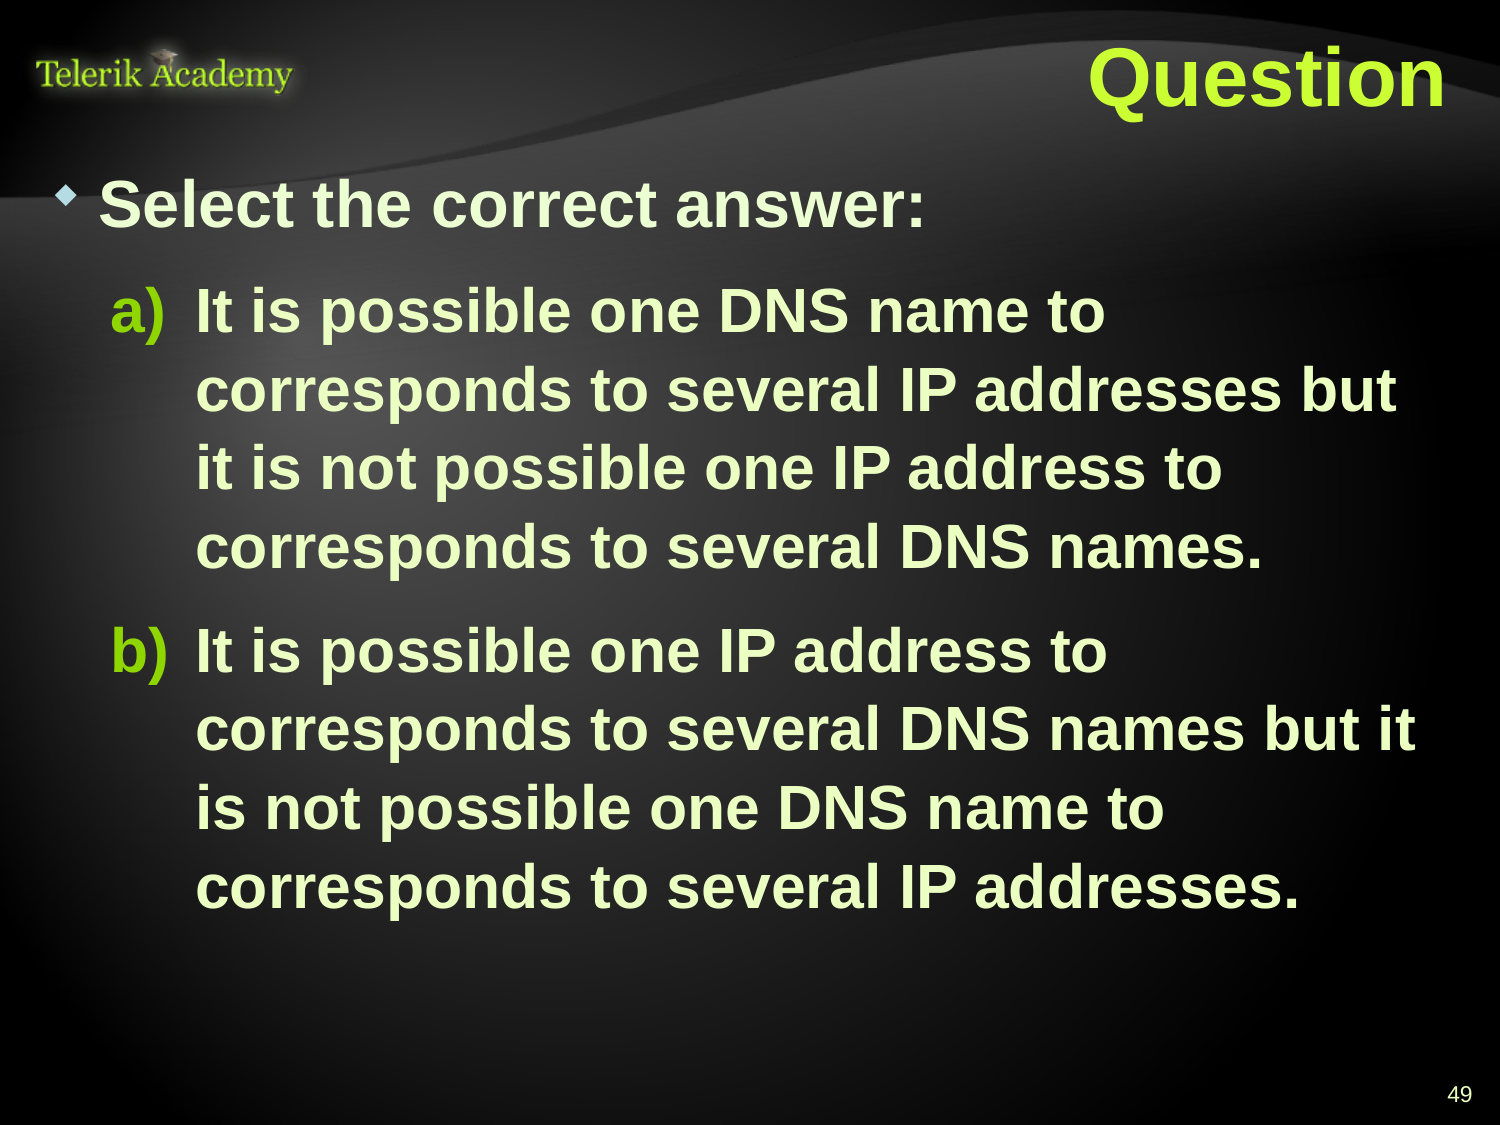

# Question
Select the correct answer:
It is possible one DNS name to corresponds to several IP addresses but it is not possible one IP address to corresponds to several DNS names.
It is possible one IP address to corresponds to several DNS names but it is not possible one DNS name to corresponds to several IP addresses.
49